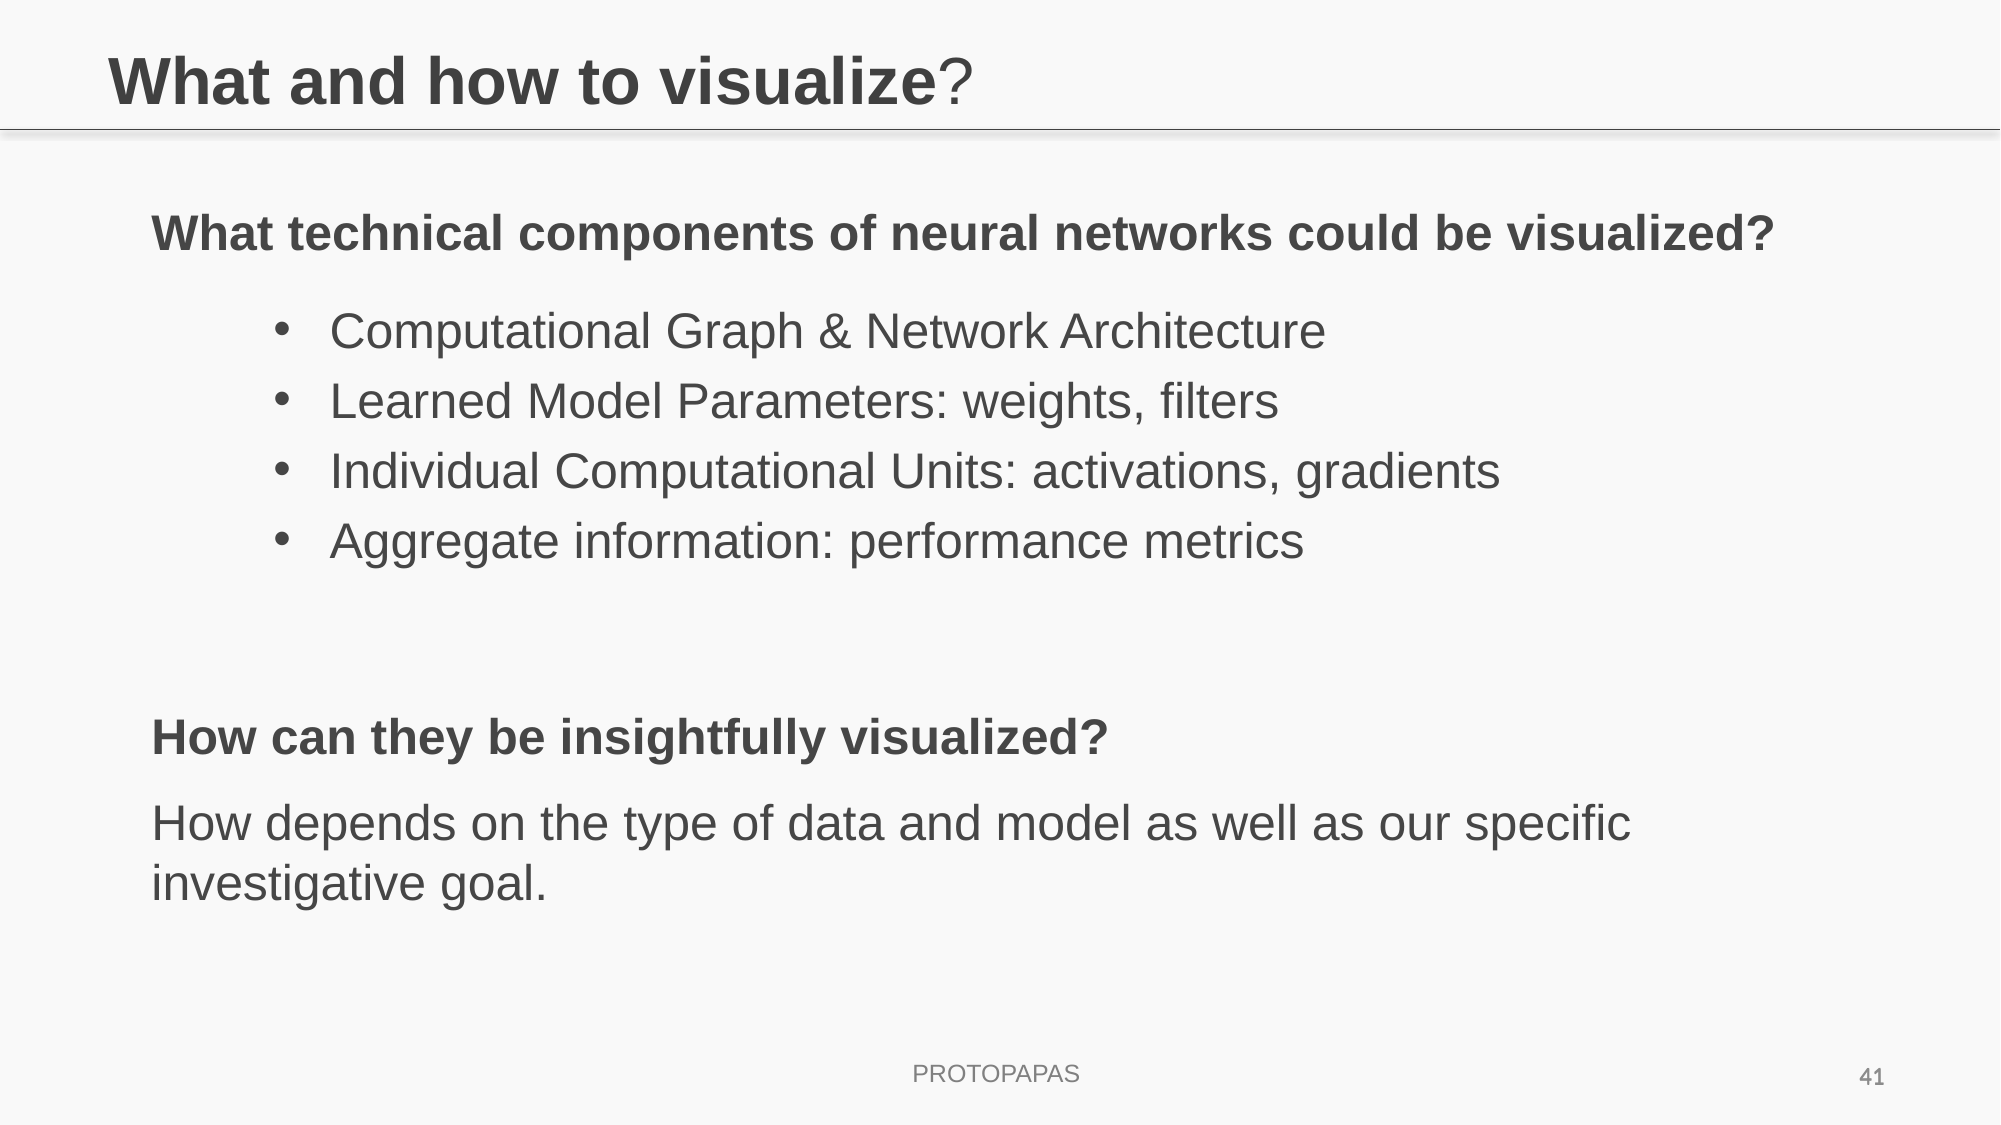

What and how to visualize?
What technical components of neural networks could be visualized?
Computational Graph & Network Architecture
Learned Model Parameters: weights, filters
Individual Computational Units: activations, gradients
Aggregate information: performance metrics

How can they be insightfully visualized?
How depends on the type of data and model as well as our specific investigative goal.

Protopapas
41